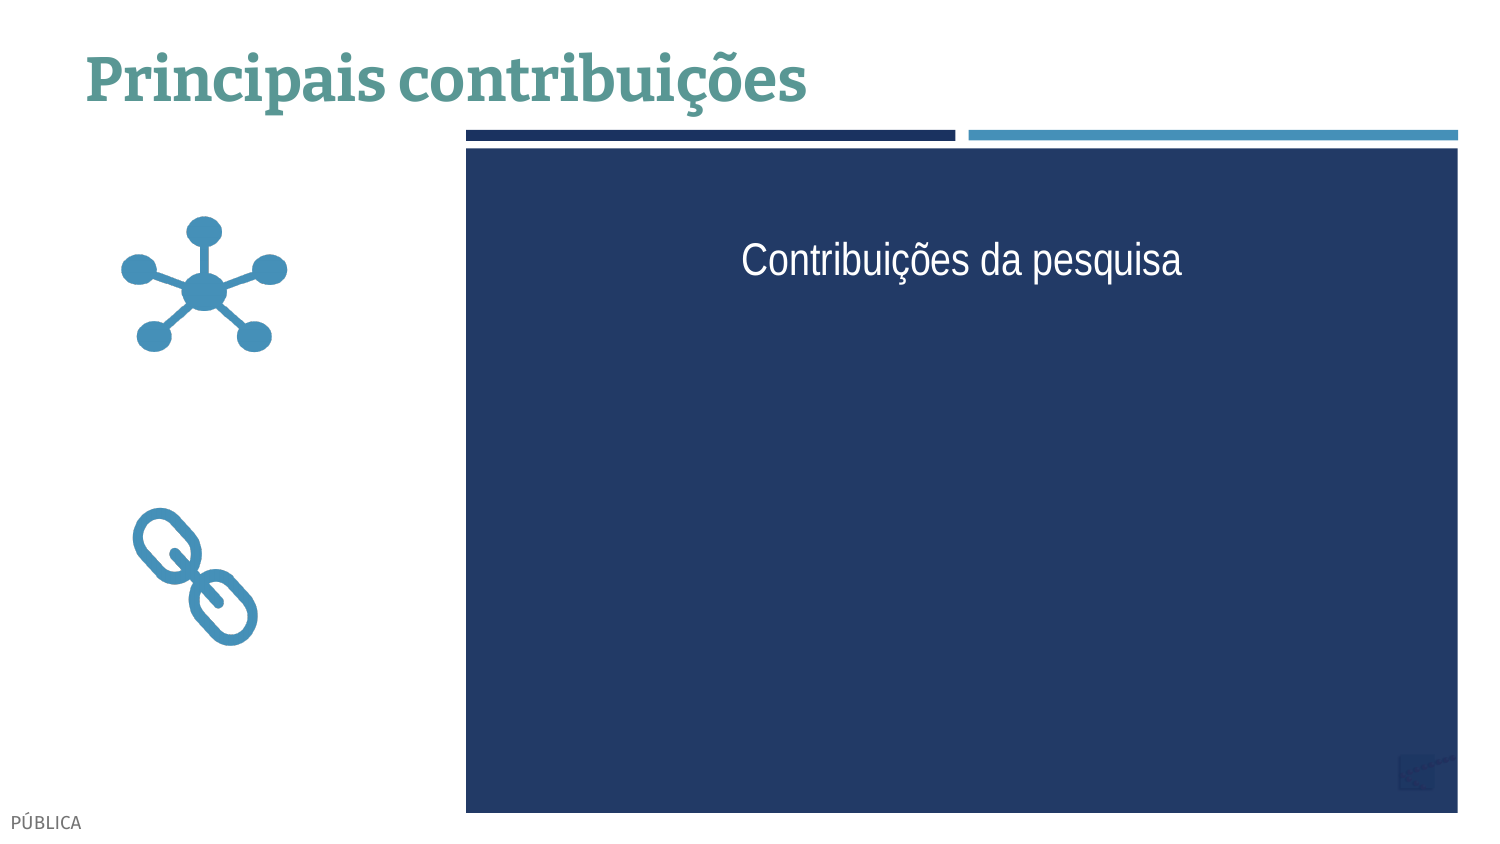

# Principais contribuições

Contribuições com Agent-Knap
Contribuições da pesquisa